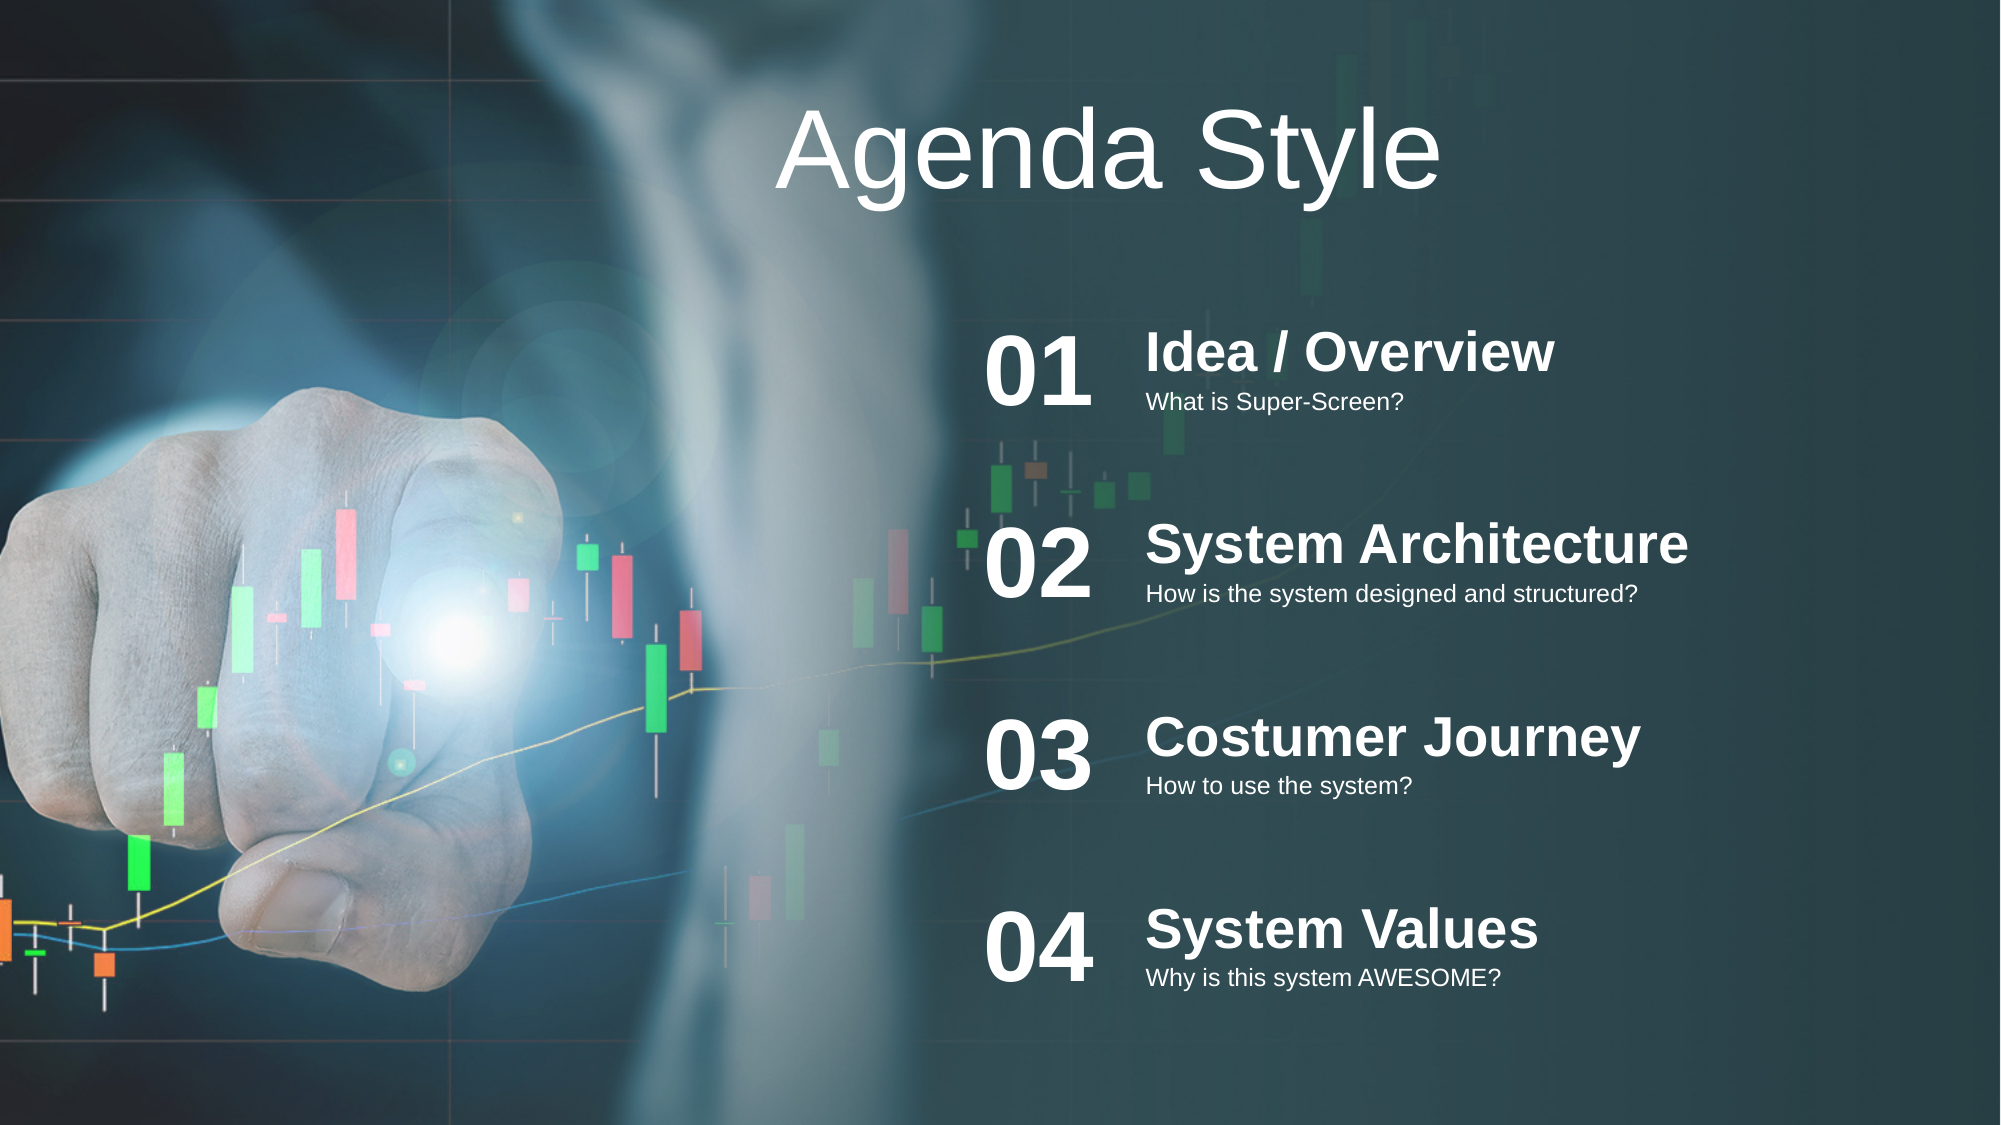

Agenda Style
01
Idea / Overview
What is Super-Screen?
02
System Architecture
How is the system designed and structured?
03
Costumer Journey
How to use the system?
04
System Values
Why is this system AWESOME?